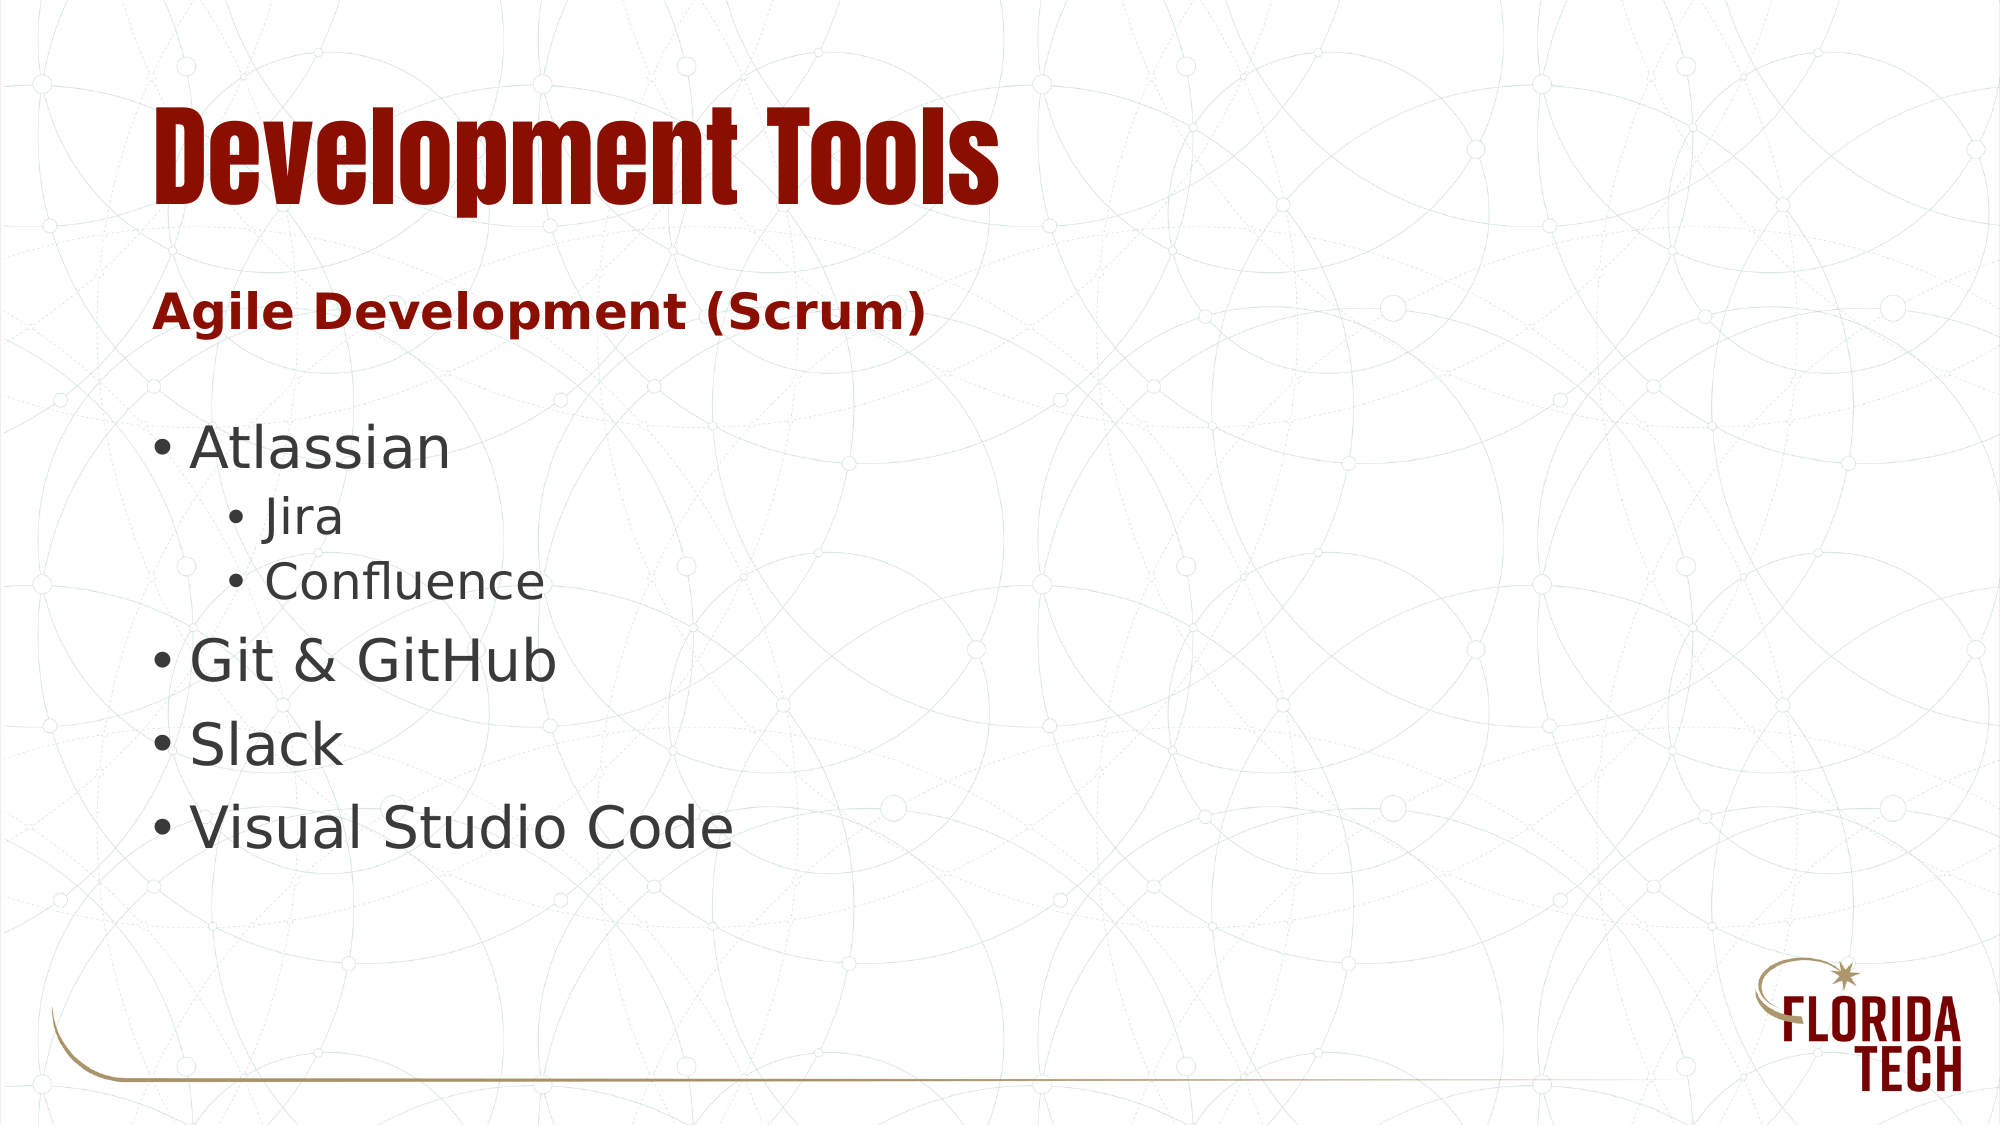

# Development Tools
Agile Development (Scrum)
Atlassian
Jira
Confluence
Git & GitHub
Slack
Visual Studio Code